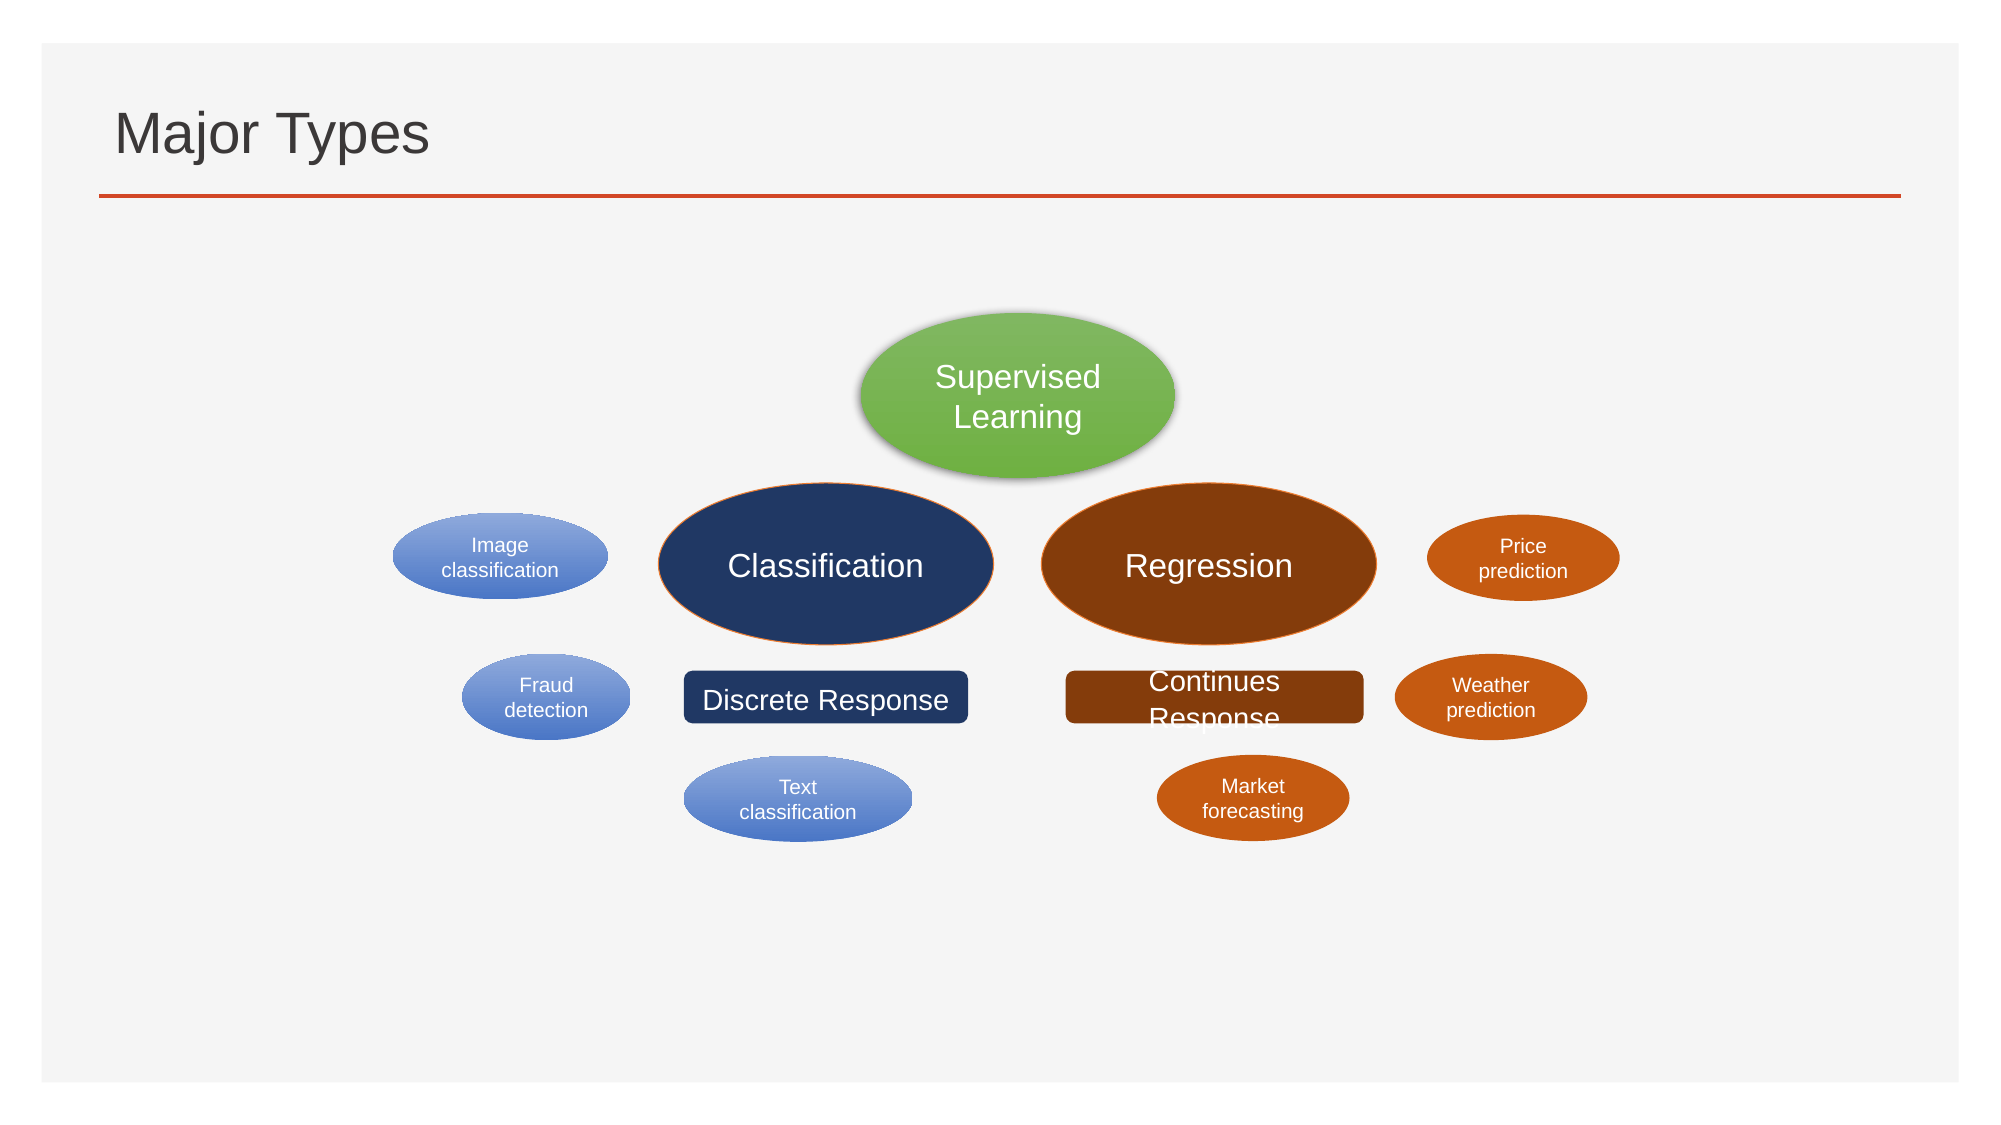

# Major Types
Supervised
Learning
Classification
Regression

Image classification
Price prediction
Fraud detection
Weather prediction
Discrete Response
Continues Response
Market forecasting
Text classification